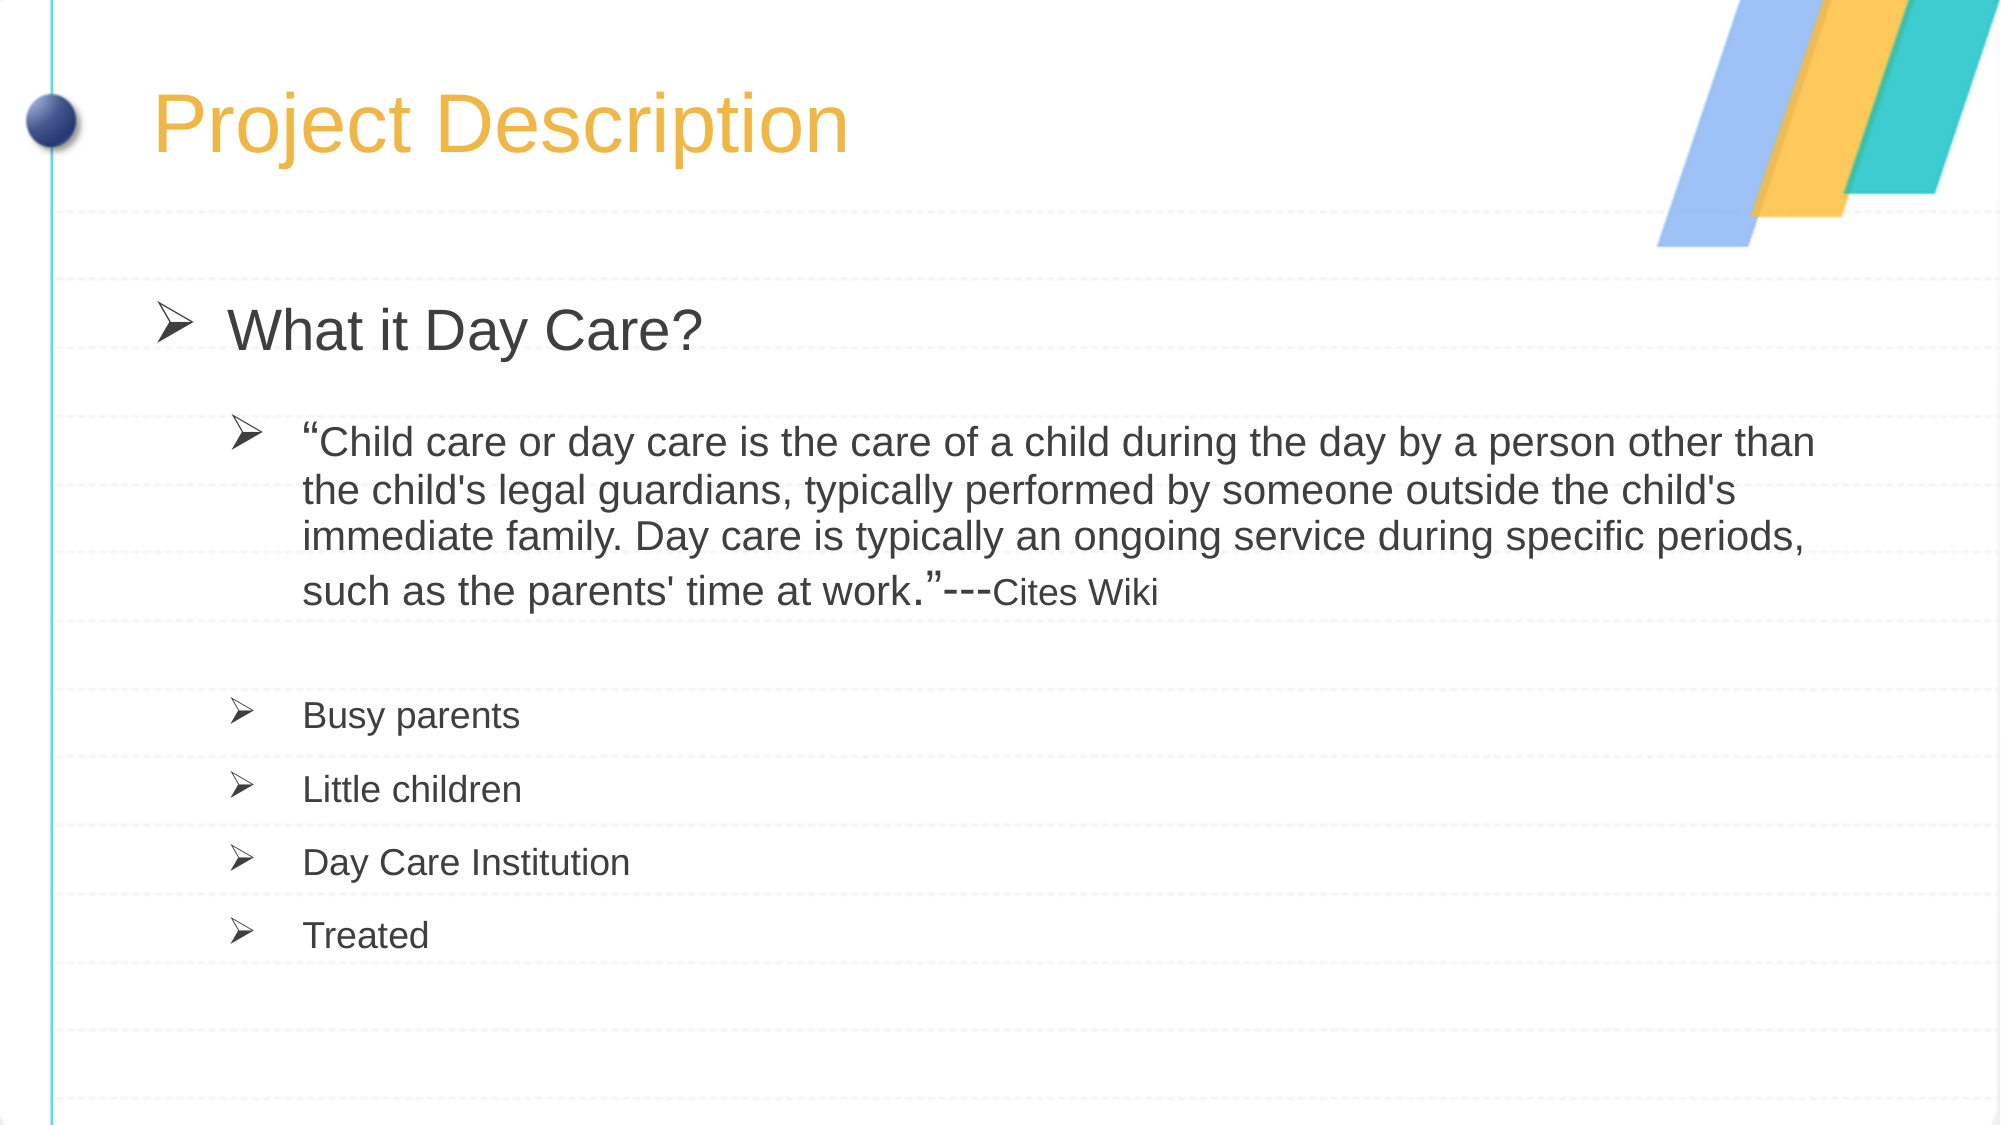

Project Description
What it Day Care?

“Child care or day care is the care of a child during the day by a person other than the child's legal guardians, typically performed by someone outside the child's immediate family. Day care is typically an ongoing service during specific periods, such as the parents' time at work.”---Cites Wiki

Busy parents
Little children
Day Care Institution
Treated